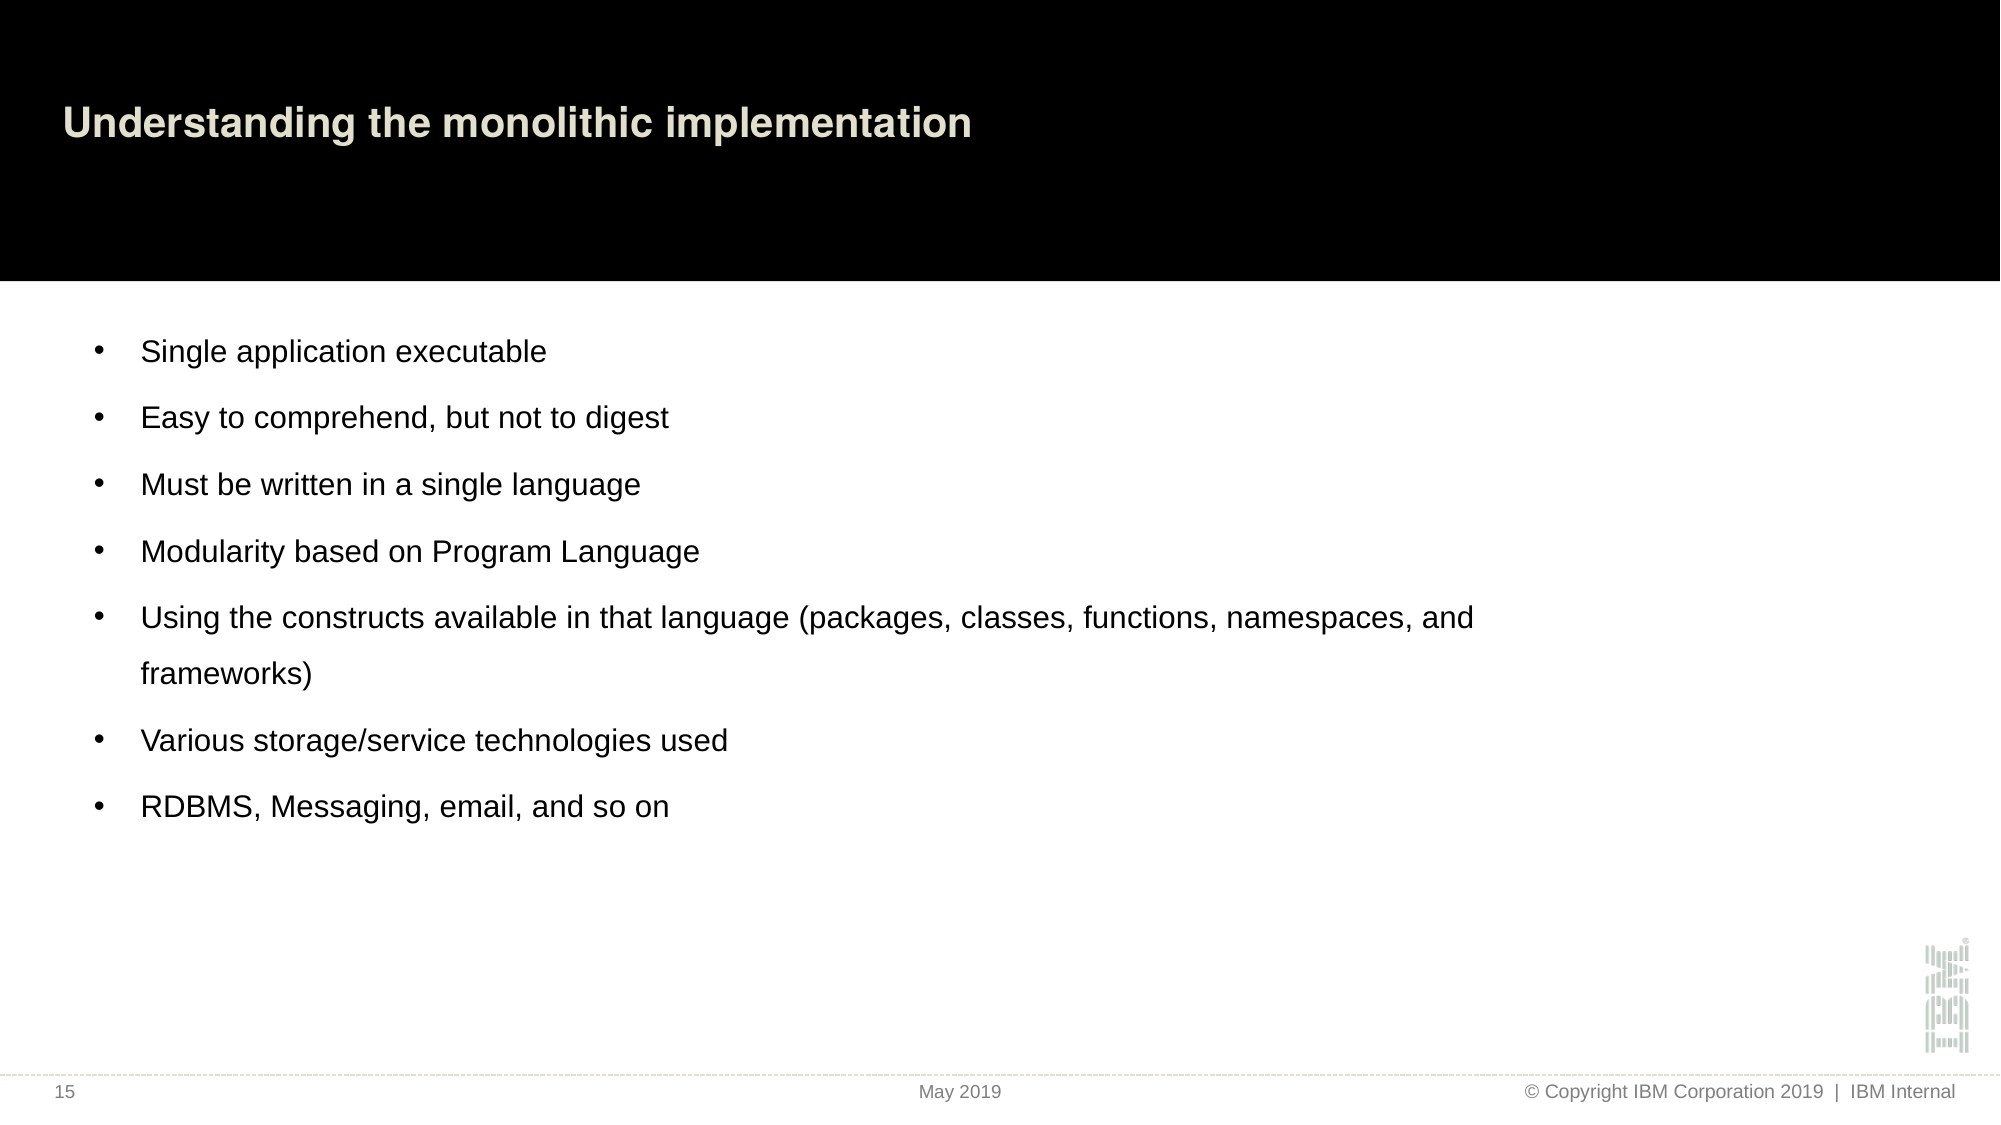

# Understanding the monolithic implementation
Single application executable
Easy to comprehend, but not to digest
Must be written in a single language
Modularity based on Program Language
Using the constructs available in that language (packages, classes, functions, namespaces, and frameworks)
Various storage/service technologies used
RDBMS, Messaging, email, and so on